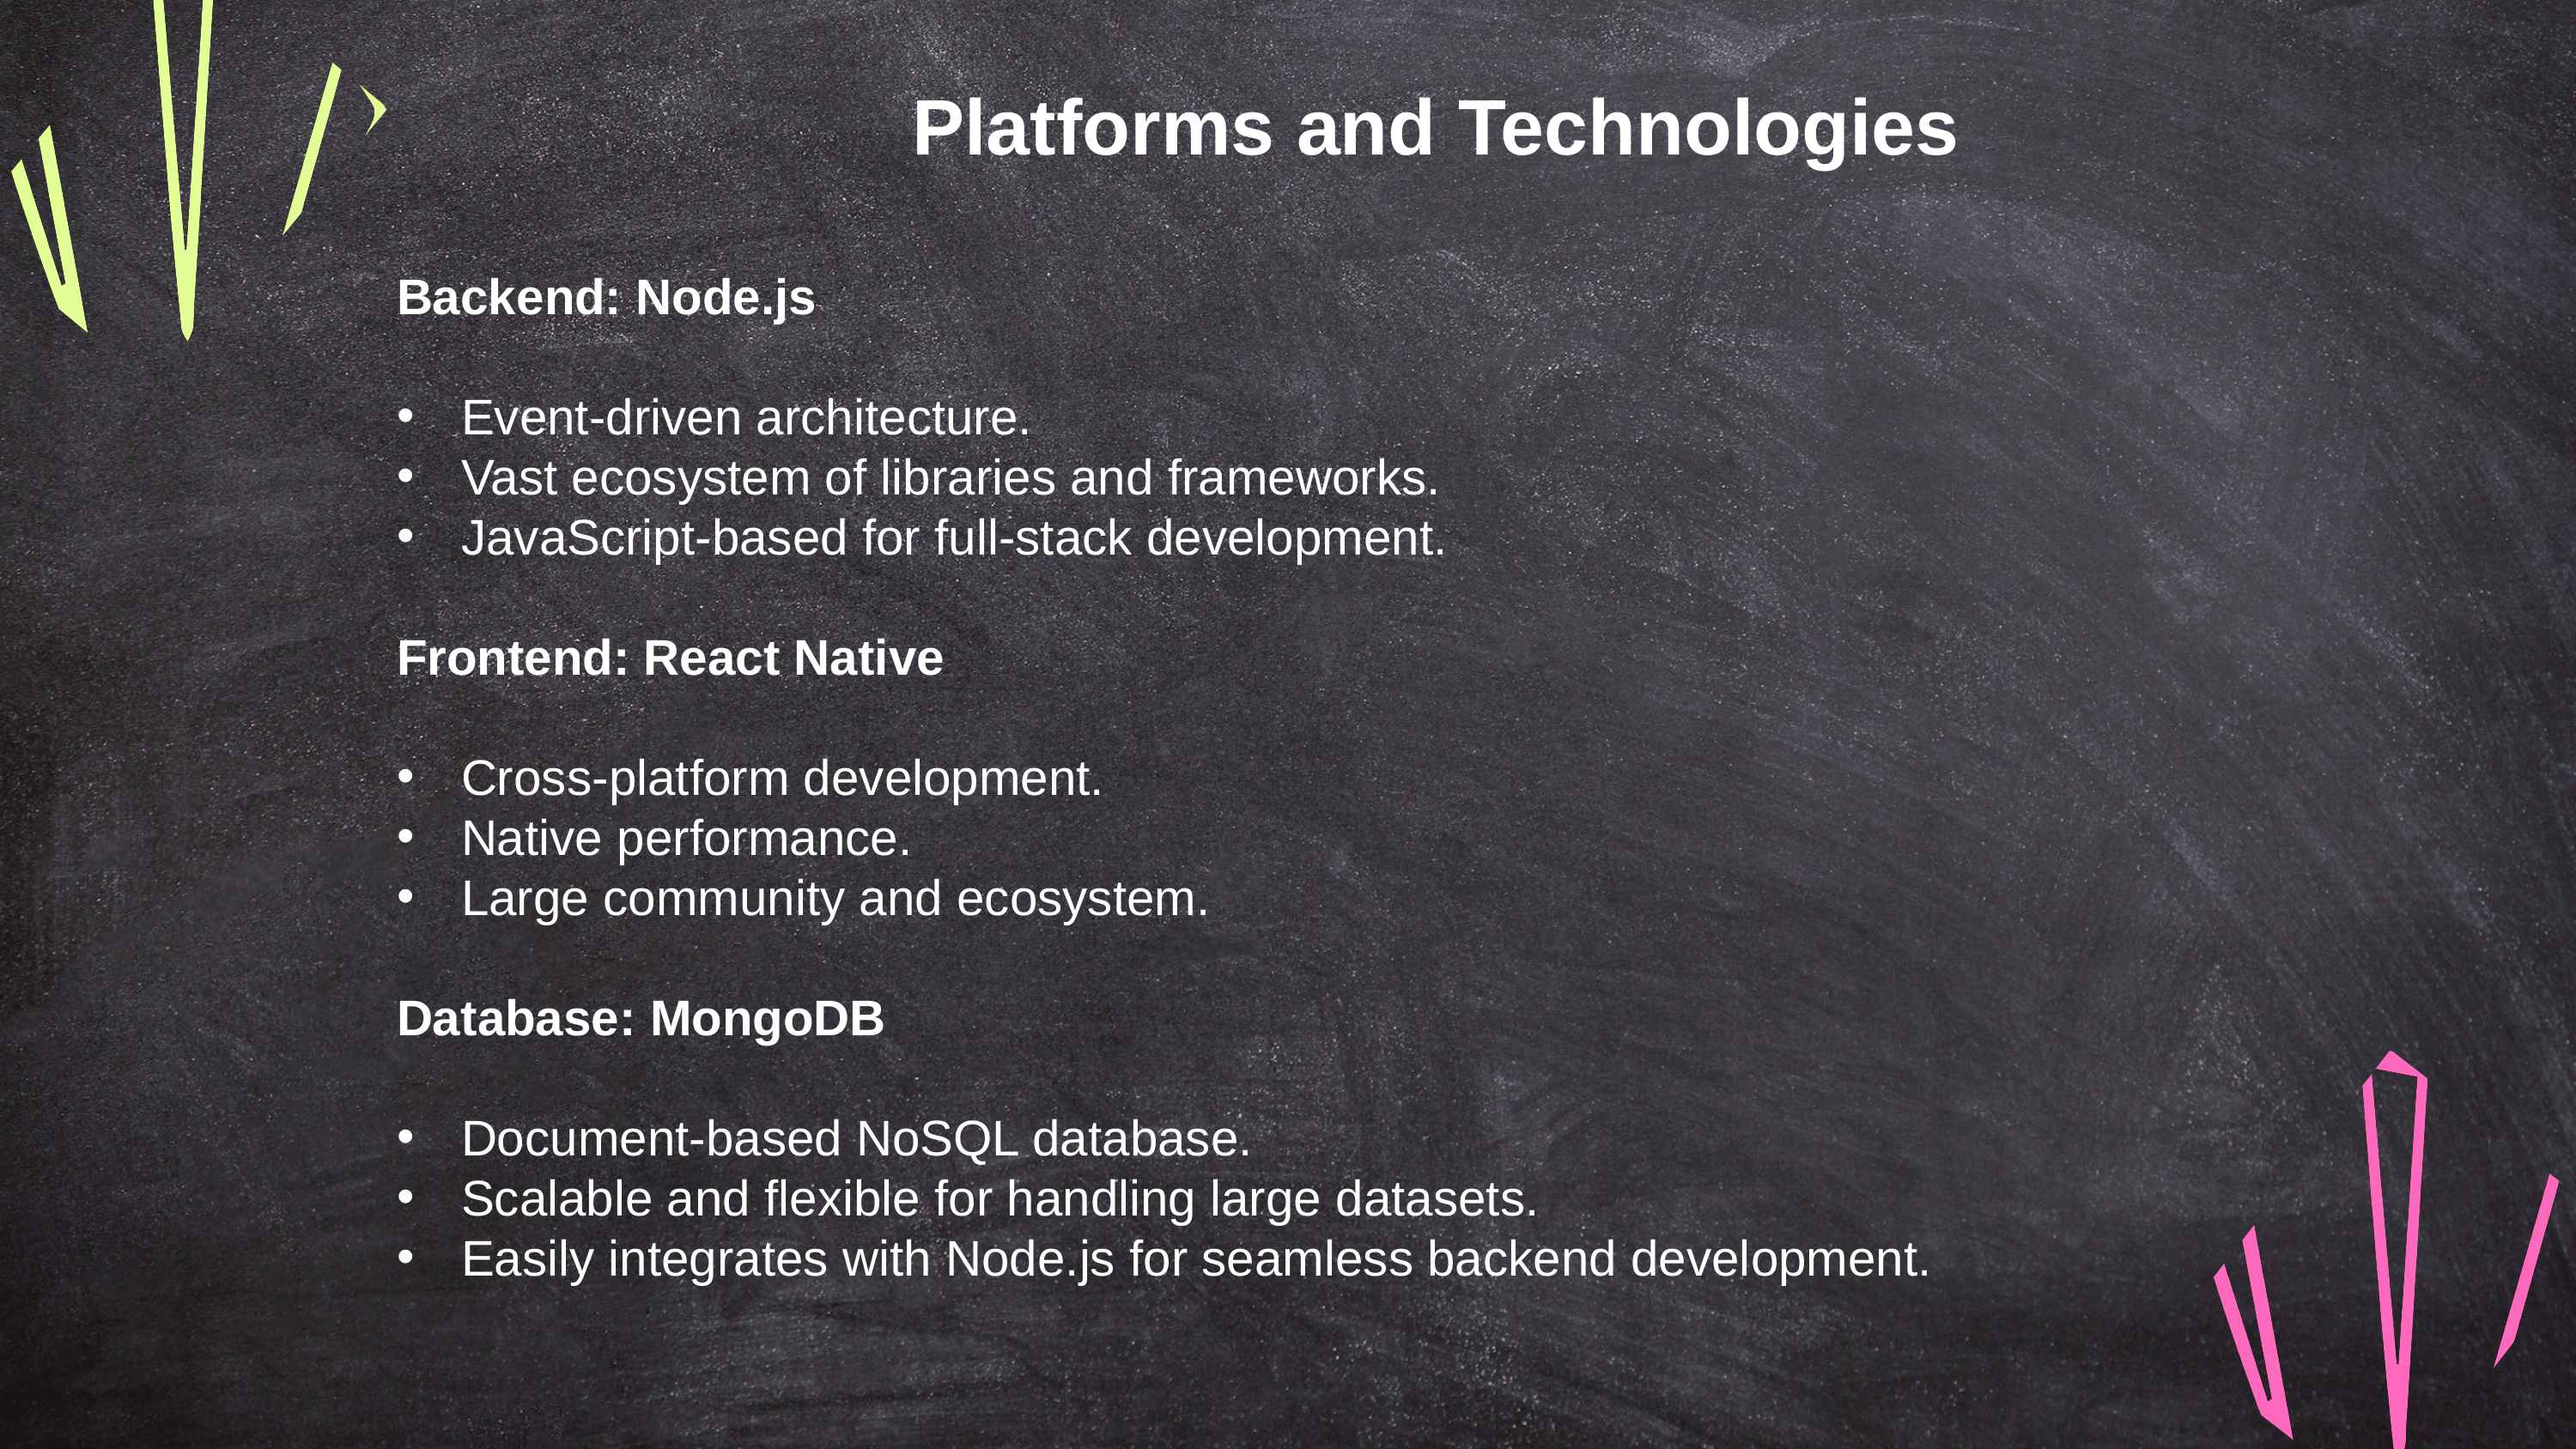

Platforms and Technologies

Backend: Node.js

Event-driven architecture.
Vast ecosystem of libraries and frameworks.
JavaScript-based for full-stack development.

Frontend: React Native

Cross-platform development.
Native performance.
Large community and ecosystem.

Database: MongoDB

Document-based NoSQL database.
Scalable and flexible for handling large datasets.
Easily integrates with Node.js for seamless backend development.